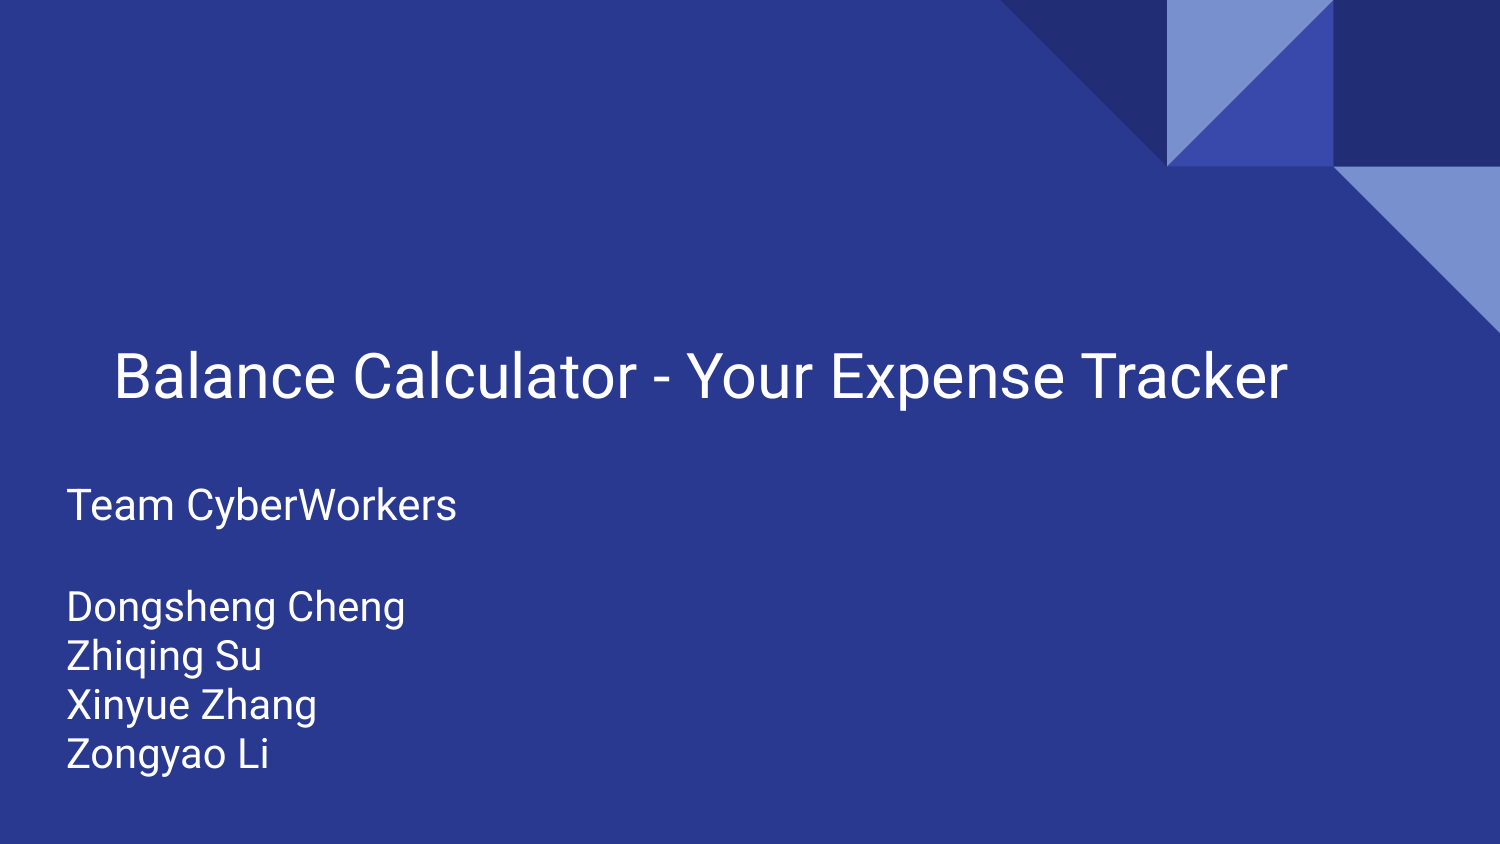

# Balance Calculator - Your Expense Tracker
Team CyberWorkers

Dongsheng Cheng
Zhiqing Su
Xinyue Zhang
Zongyao Li